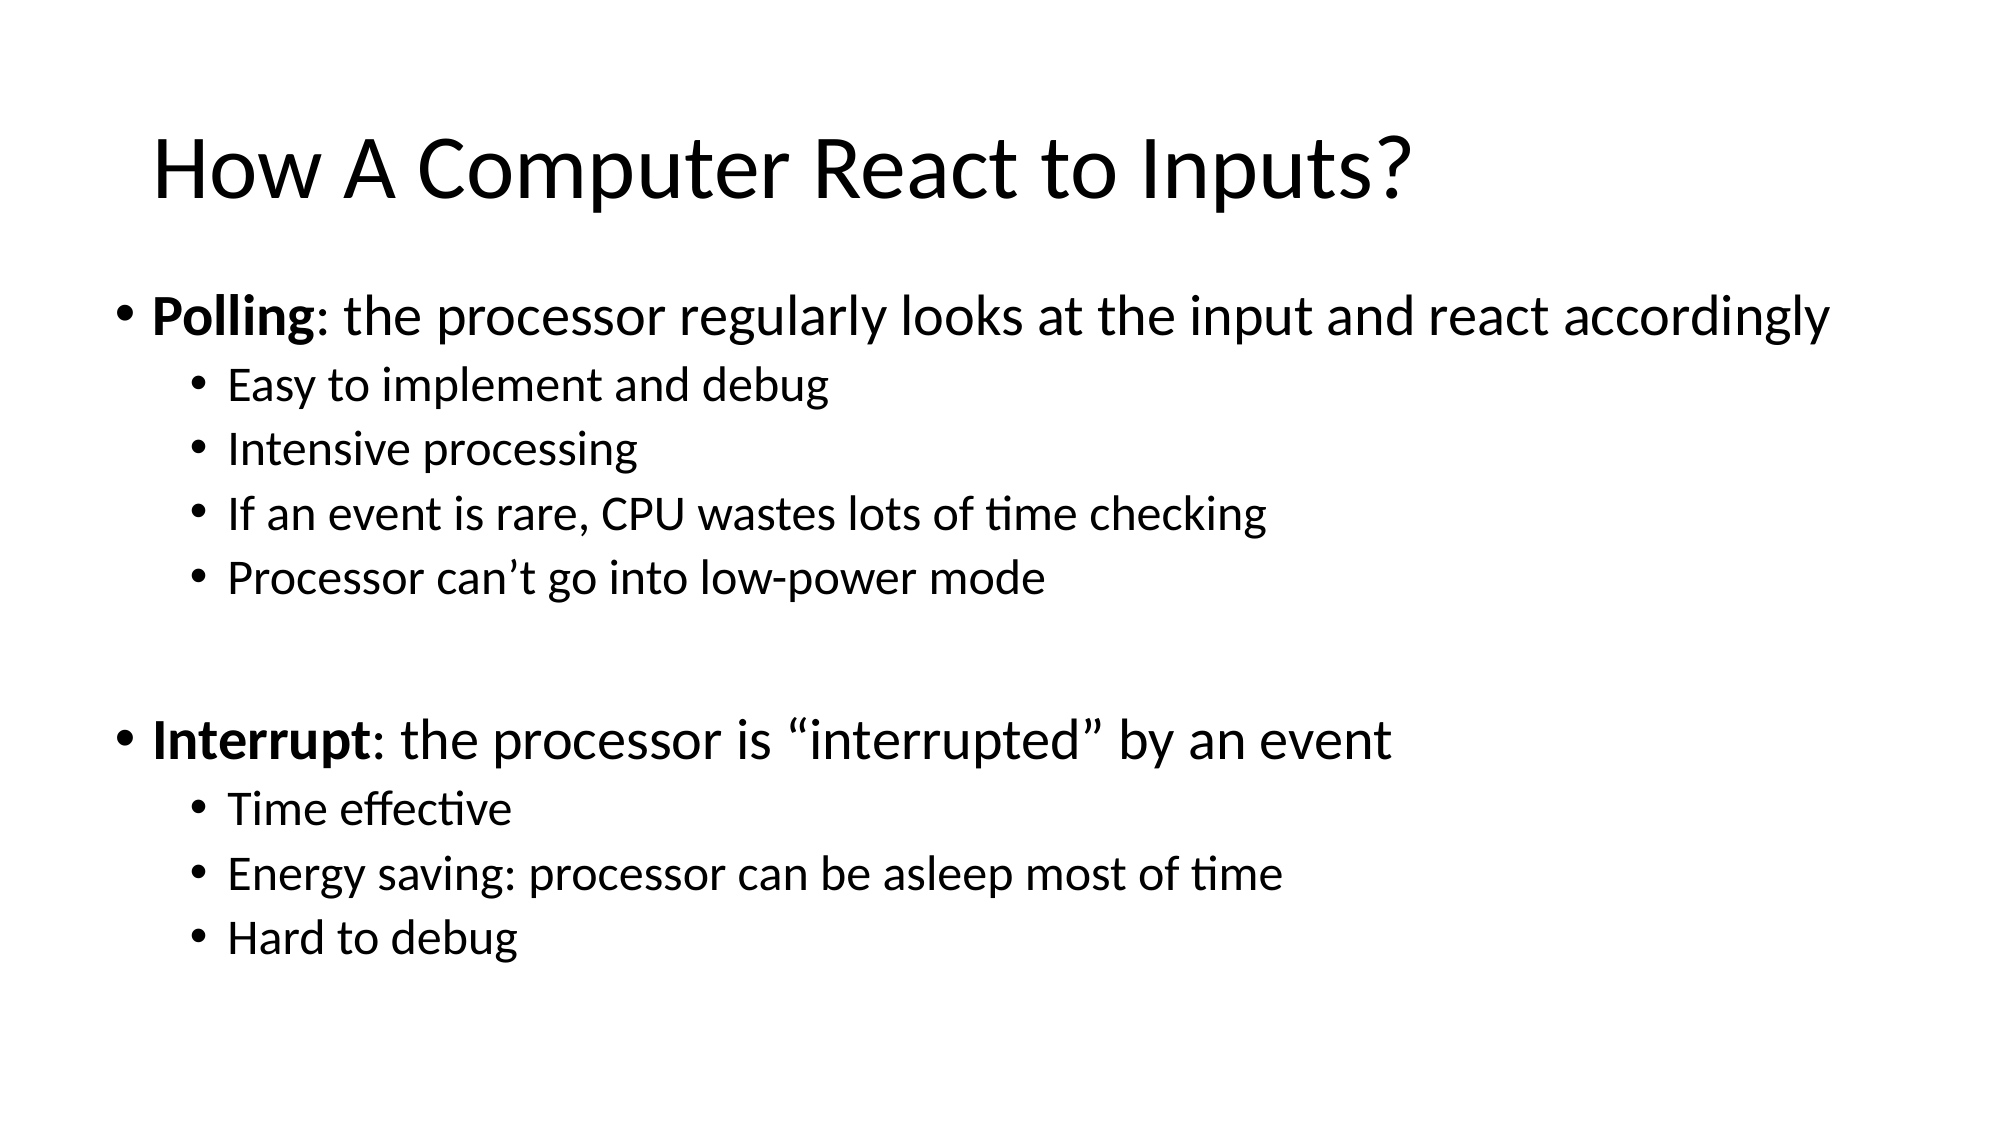

# How A Computer React to Inputs?
Polling: the processor regularly looks at the input and react accordingly
Easy to implement and debug
Intensive processing
If an event is rare, CPU wastes lots of time checking
Processor can’t go into low-power mode

Interrupt: the processor is “interrupted” by an event
Time effective
Energy saving: processor can be asleep most of time
Hard to debug